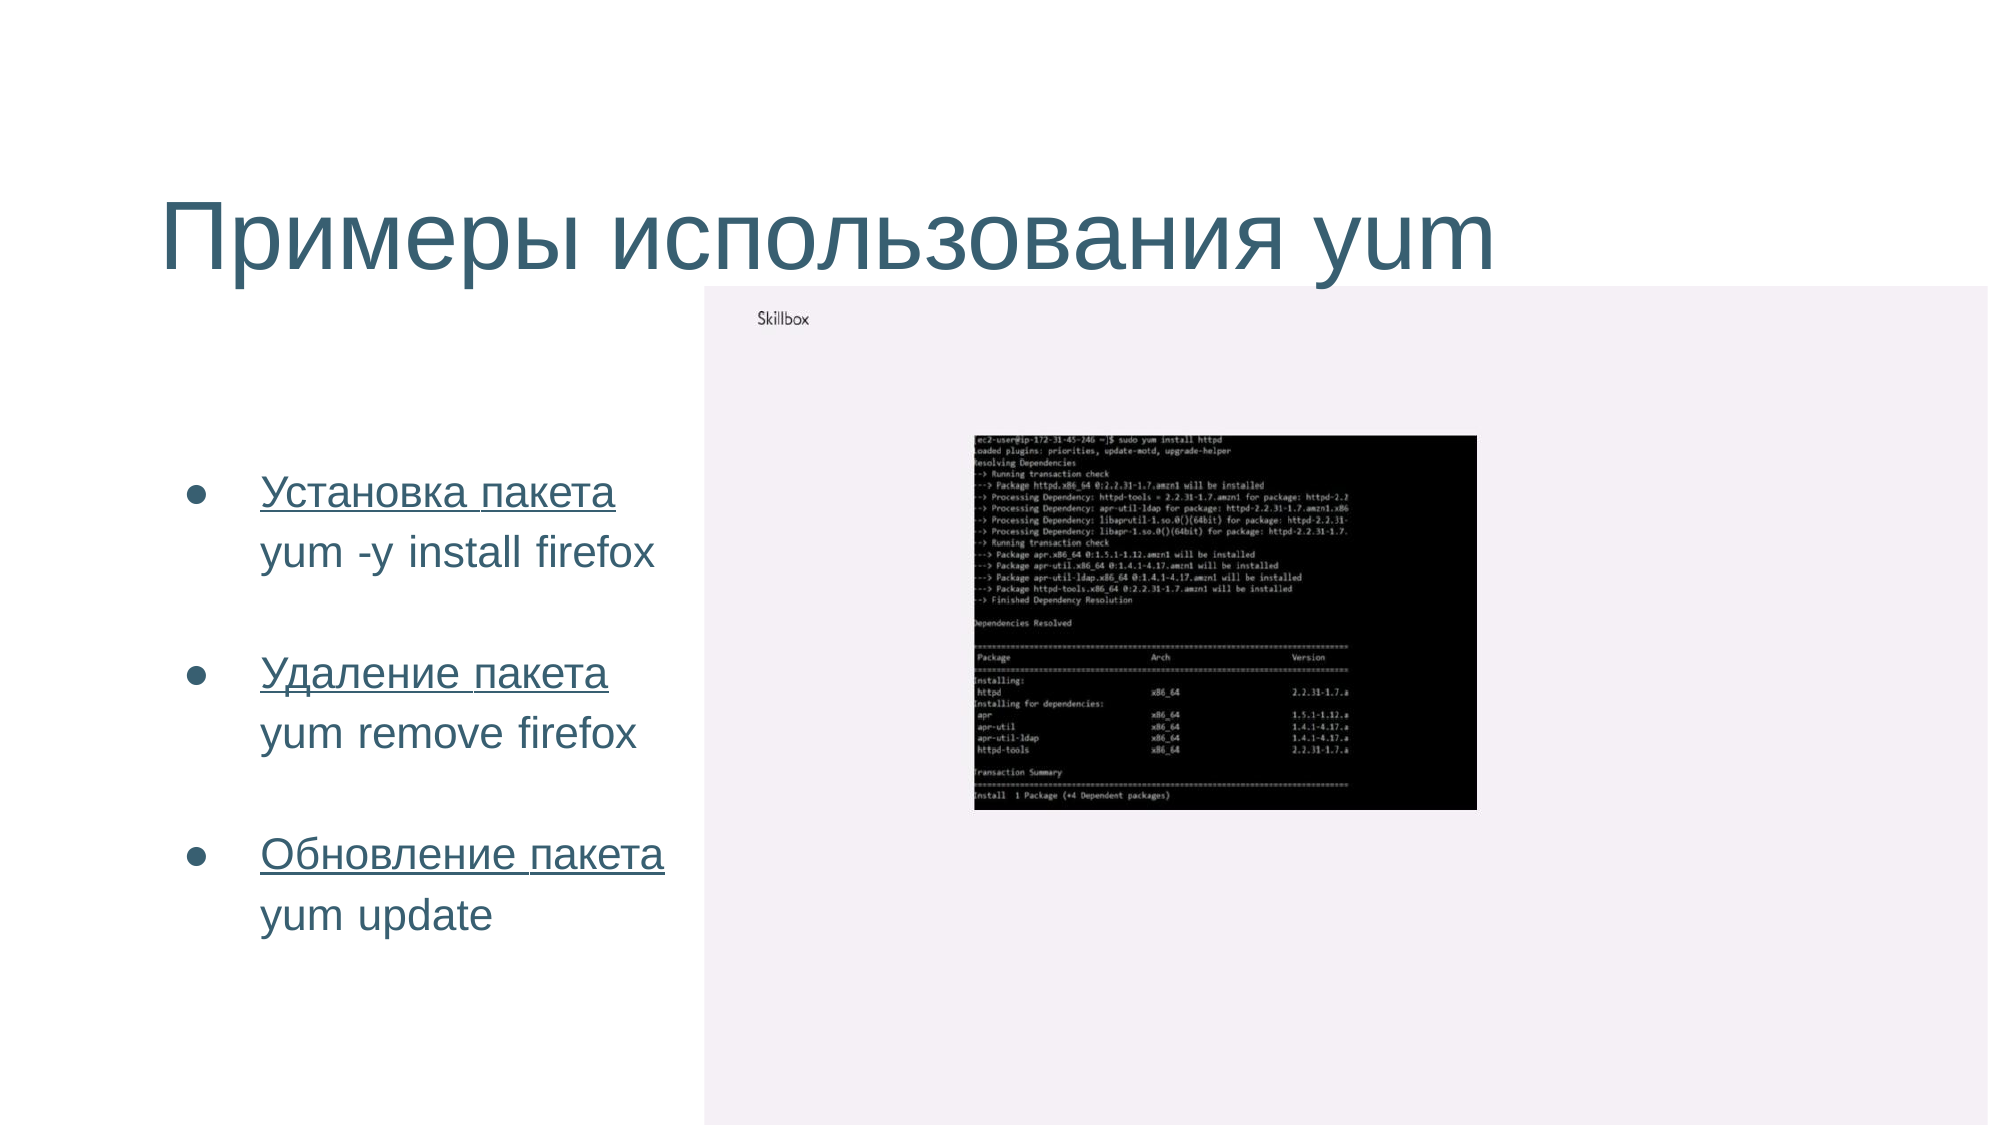

Примеры использования yum

● Установка пакета
yum -y install ﬁrefox
● Удаление пакета
yum remove ﬁrefox
● Обновление пакета
yum update